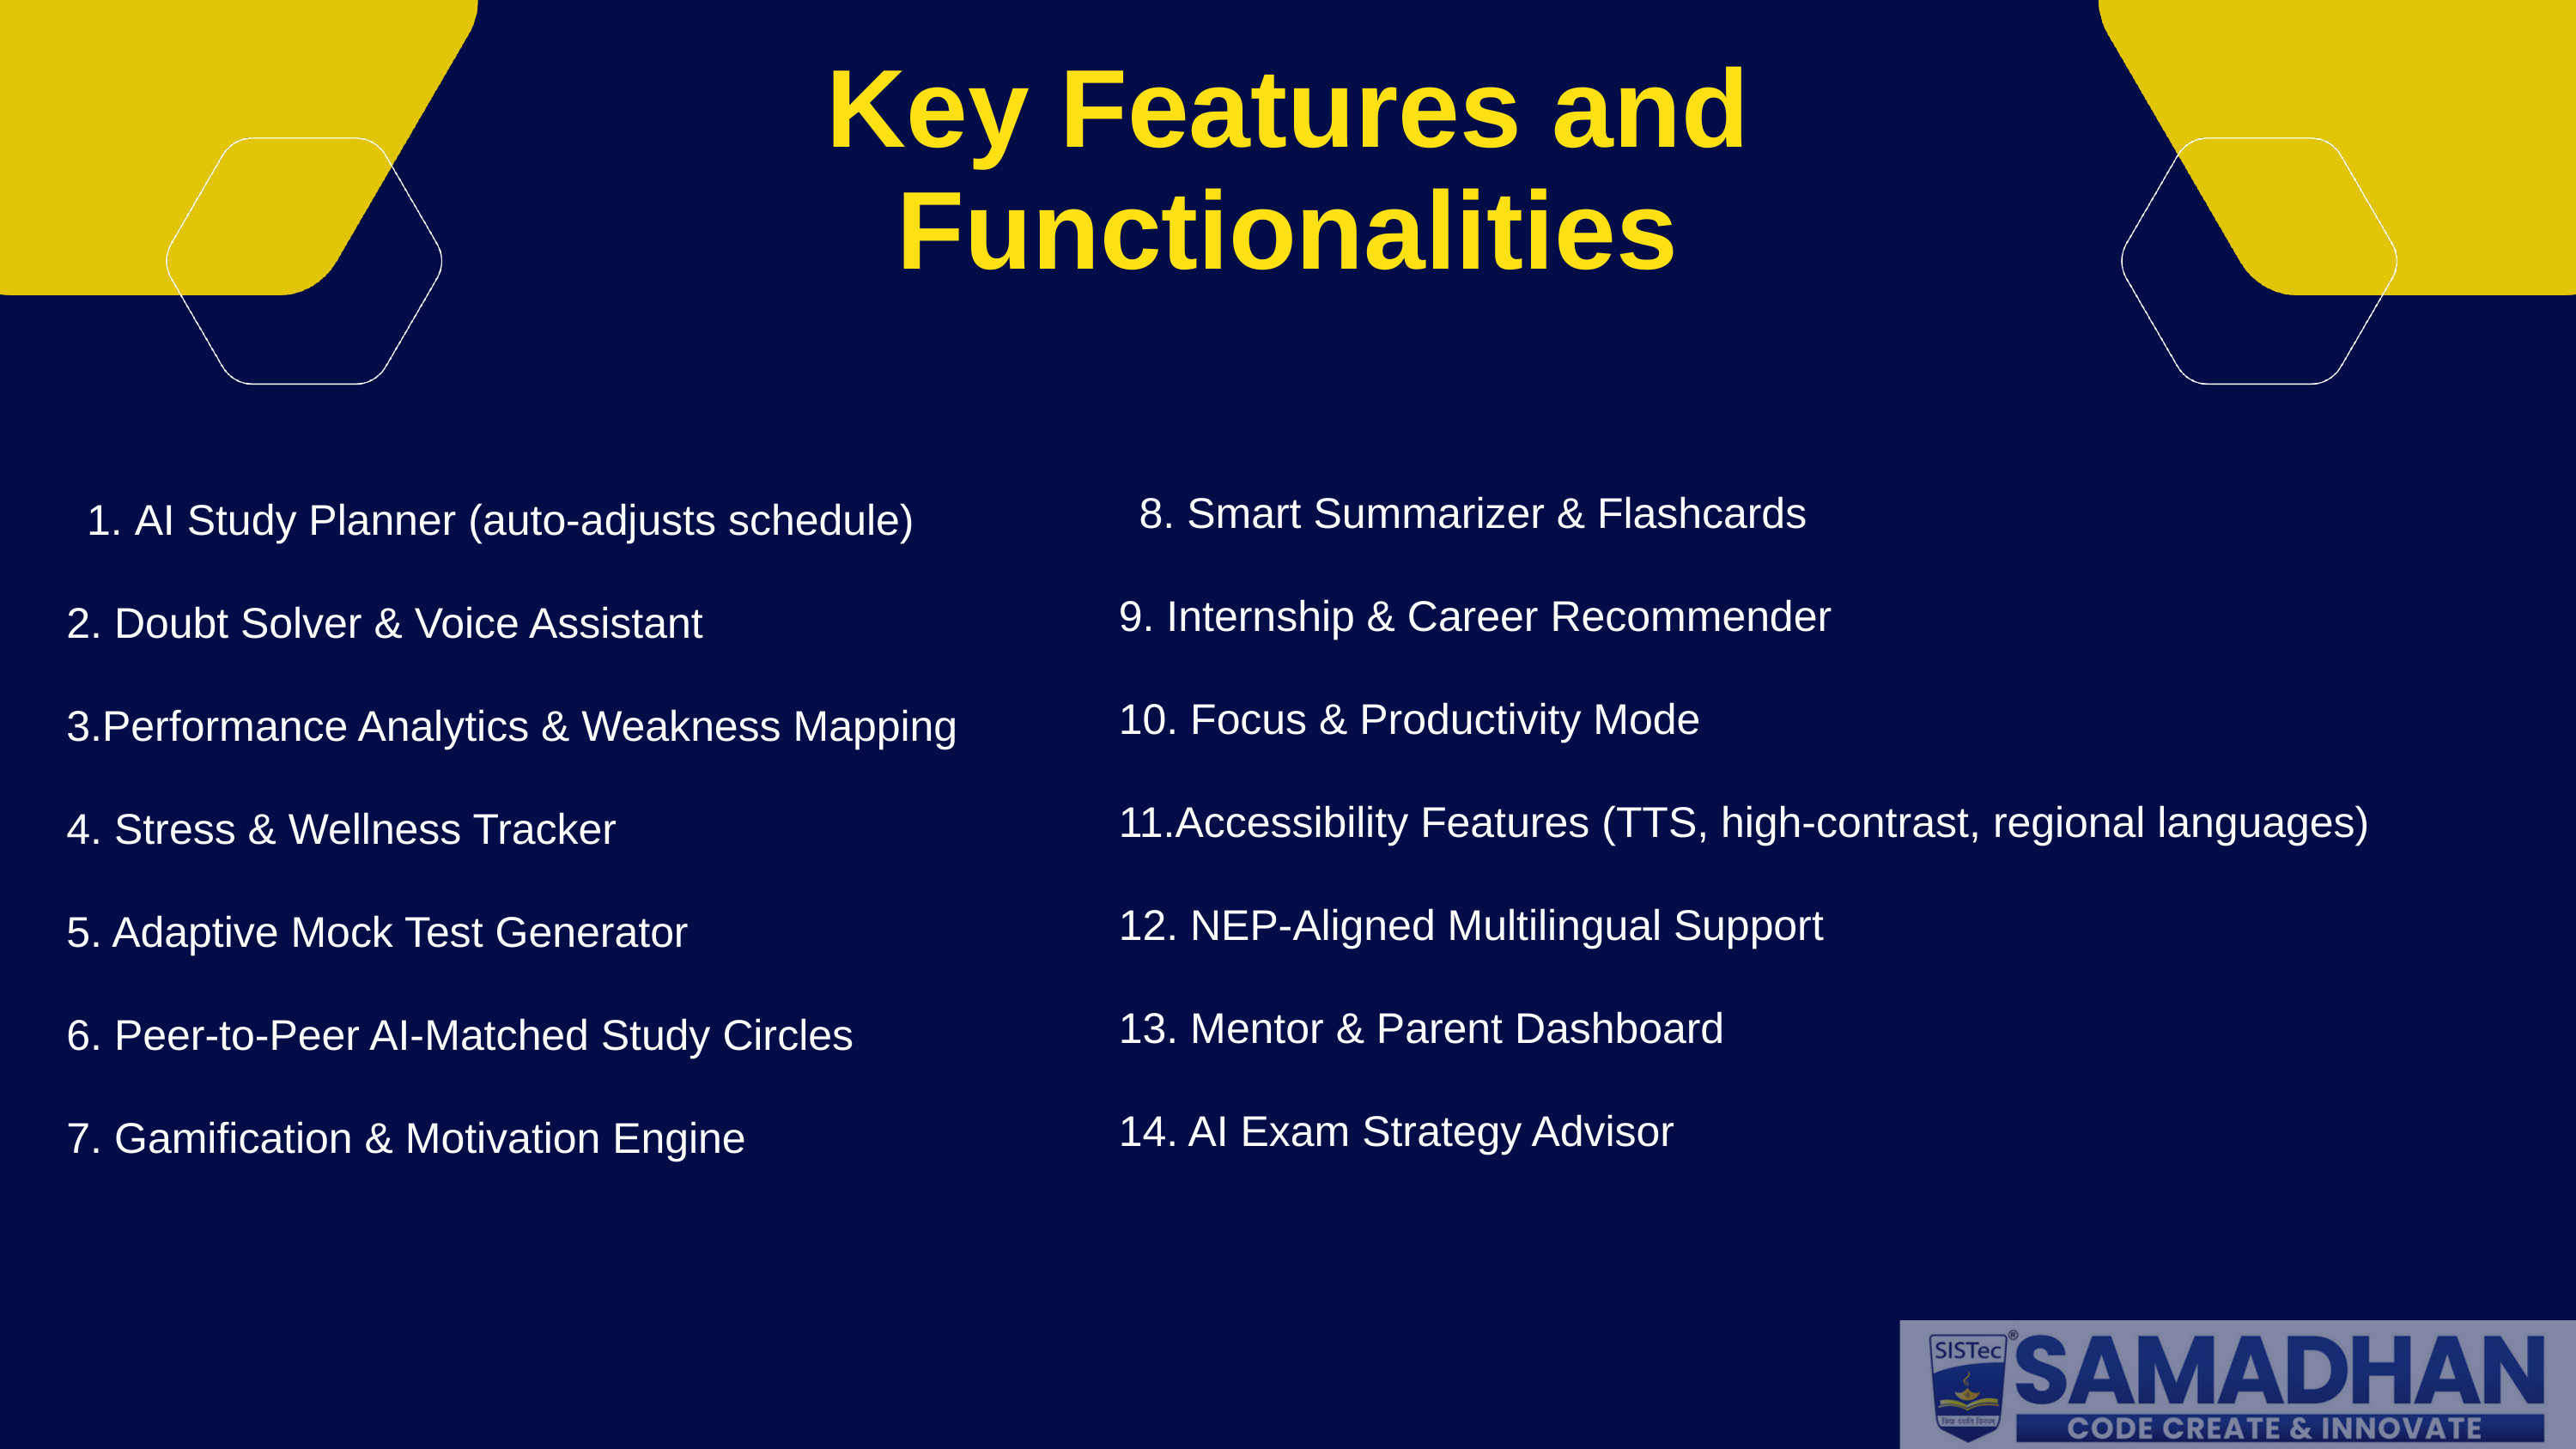

Key Features and Functionalities

8. Smart Summarizer & Flashcards

9. Internship & Career Recommender

10. Focus & Productivity Mode

11.Accessibility Features (TTS, high-contrast, regional languages)

12. NEP-Aligned Multilingual Support

13. Mentor & Parent Dashboard

14. AI Exam Strategy Advisor
 AI Study Planner (auto-adjusts schedule)

2. Doubt Solver & Voice Assistant

3.Performance Analytics & Weakness Mapping

4. Stress & Wellness Tracker

5. Adaptive Mock Test Generator

6. Peer-to-Peer AI-Matched Study Circles

7. Gamification & Motivation Engine